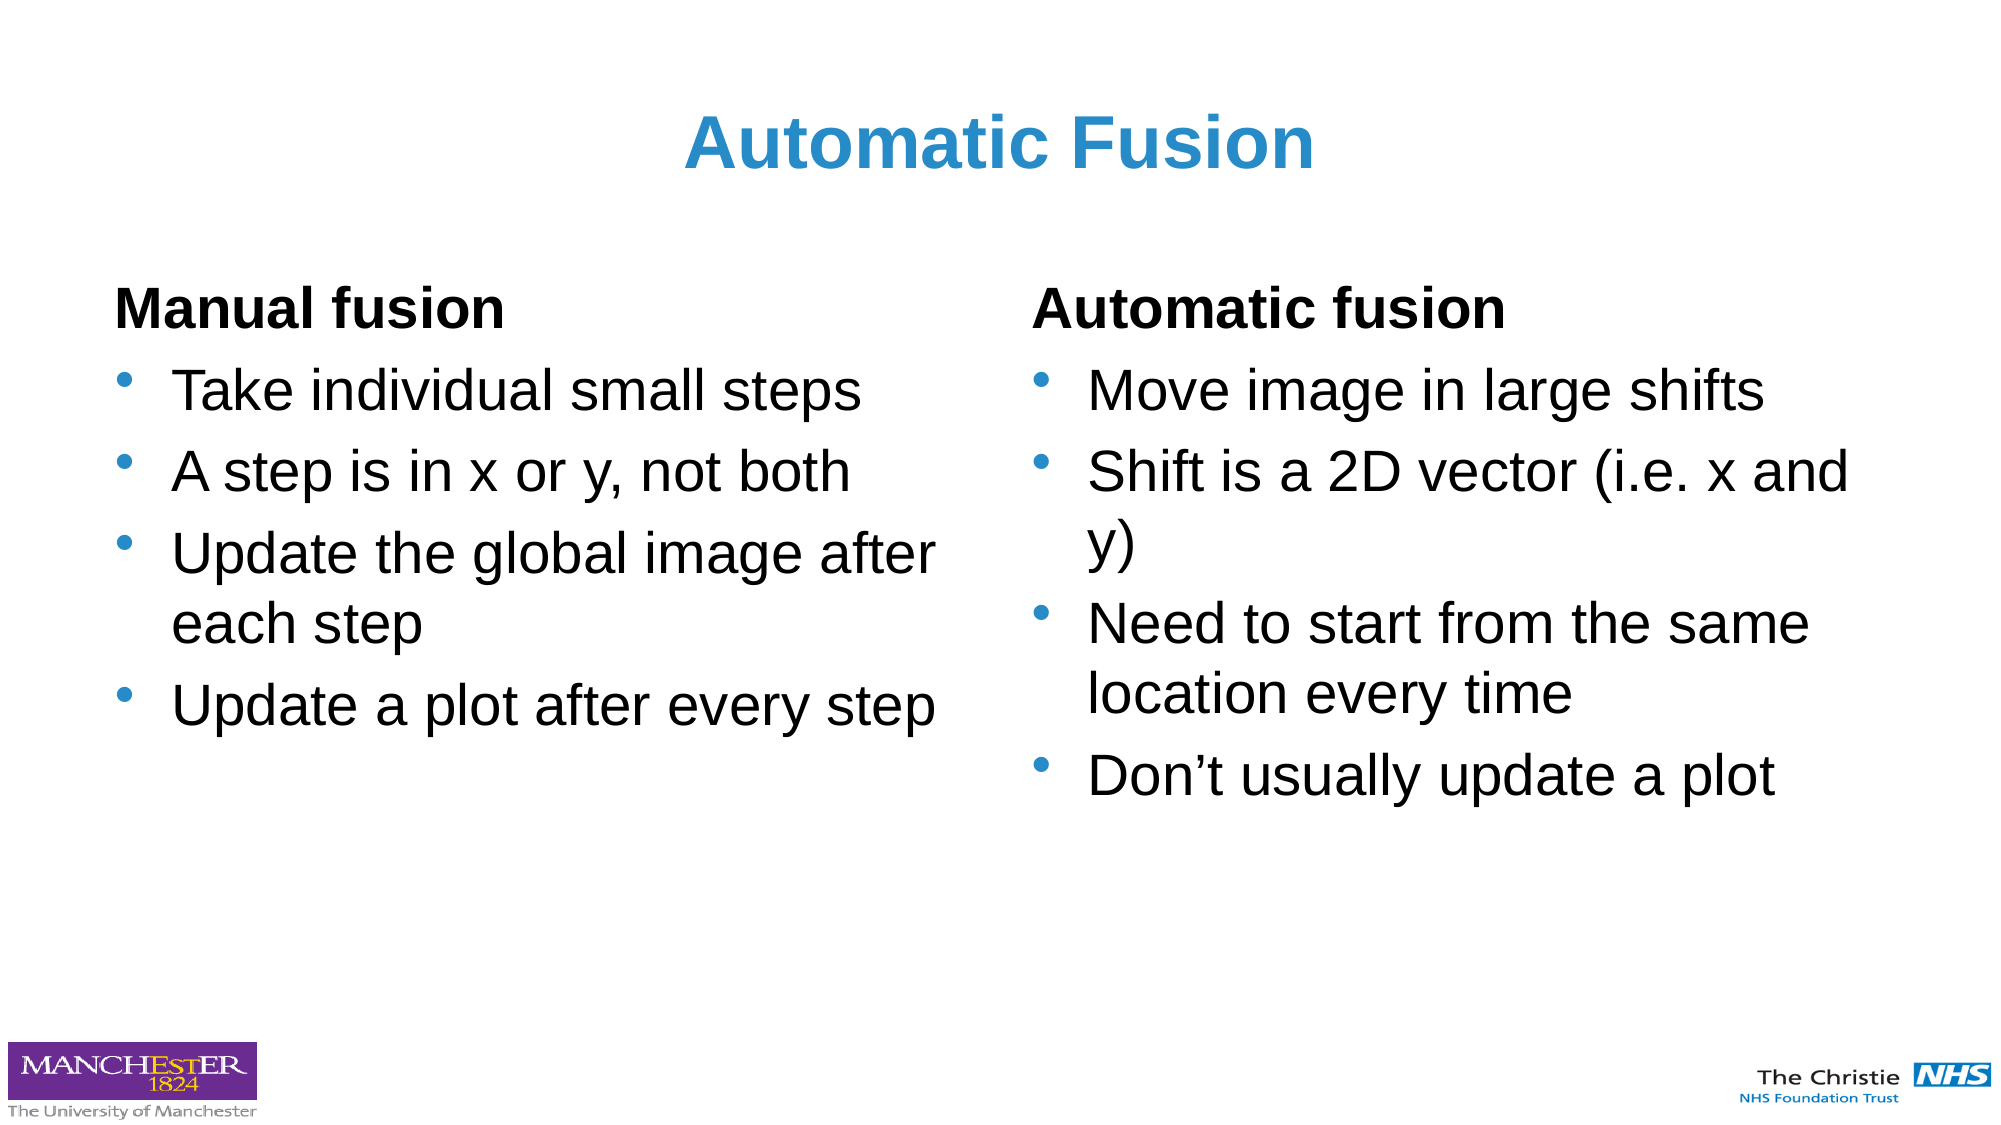

# Automatic Fusion
Manual fusion
Take individual small steps
A step is in x or y, not both
Update the global image after each step
Update a plot after every step
Automatic fusion
Move image in large shifts
Shift is a 2D vector (i.e. x and y)
Need to start from the same location every time
Don’t usually update a plot